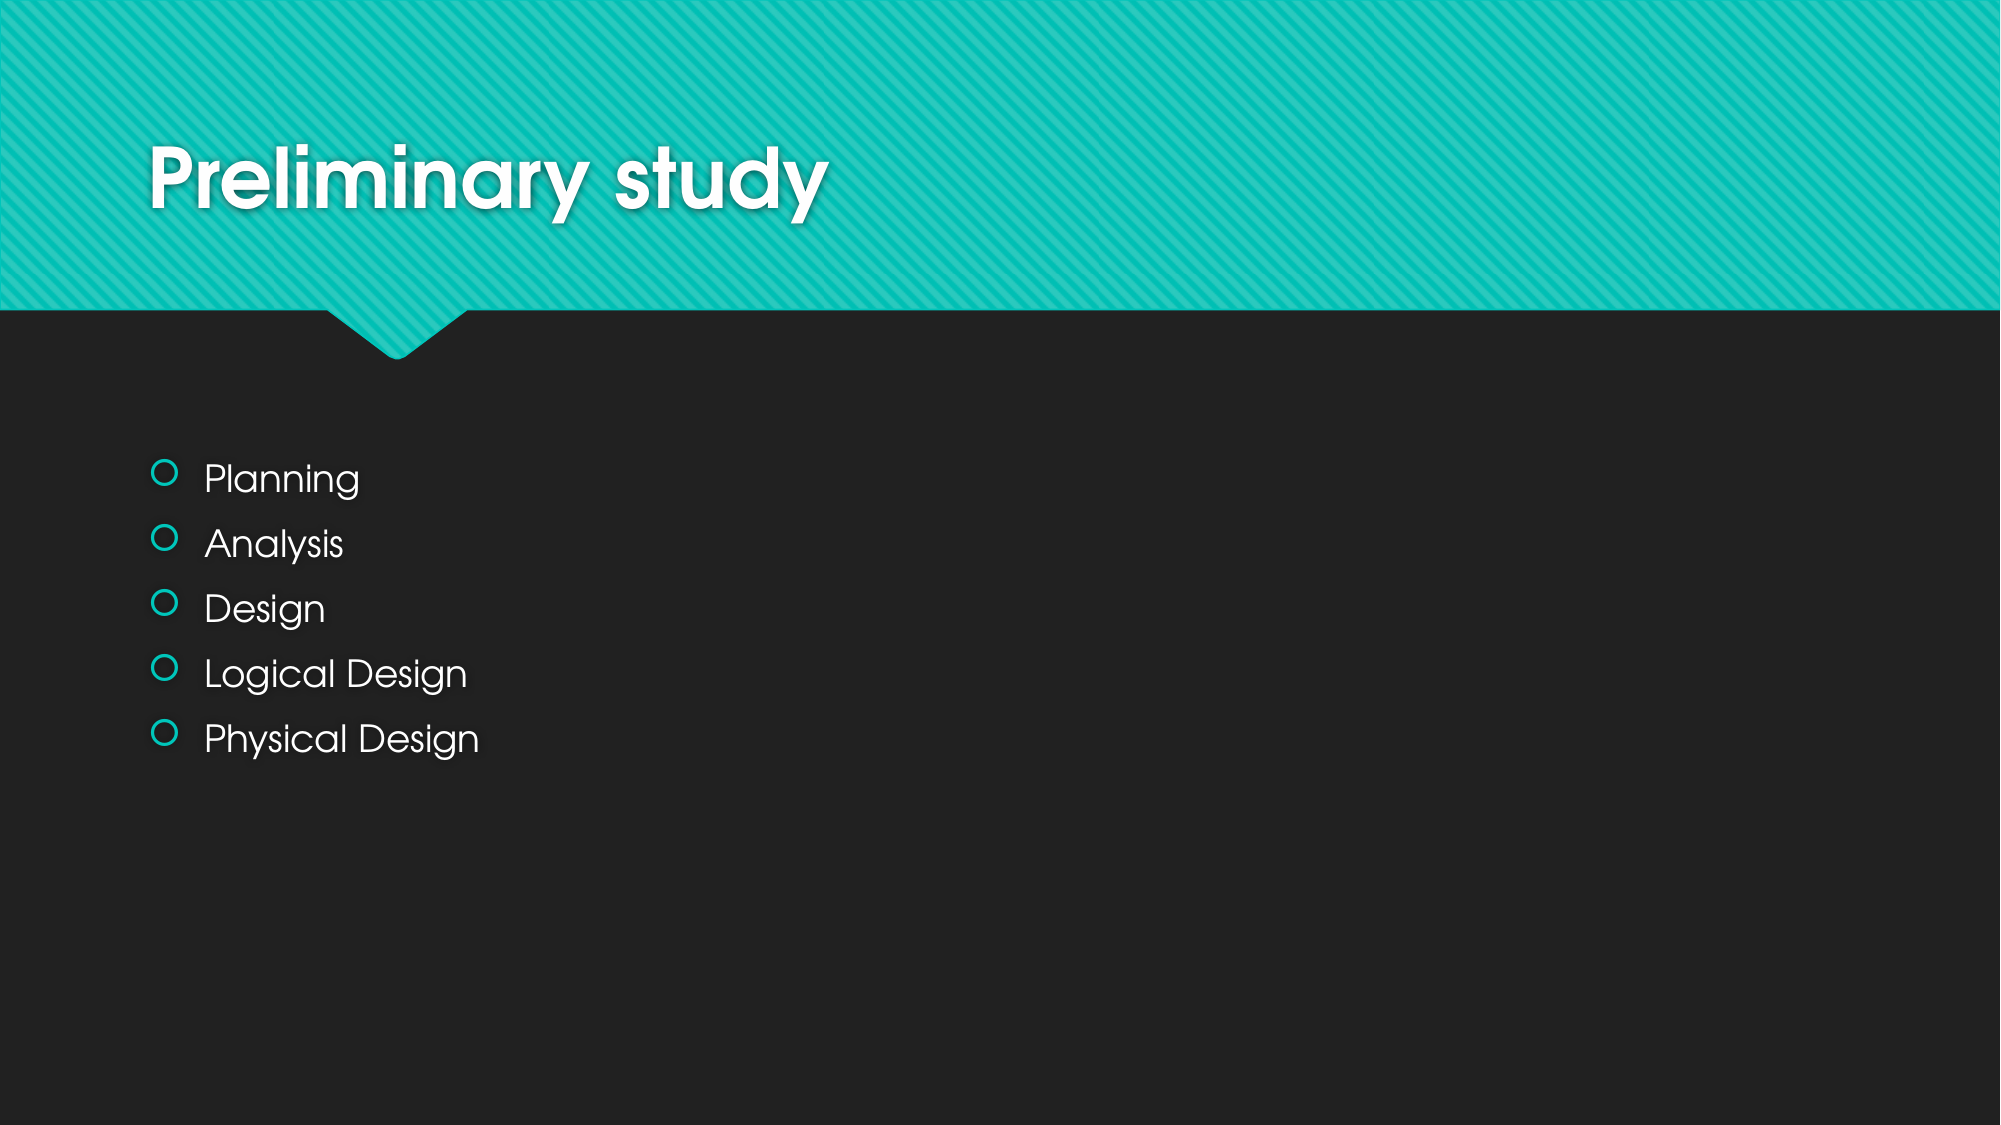

# Preliminary study
Planning
Analysis
Design
Logical Design
Physical Design